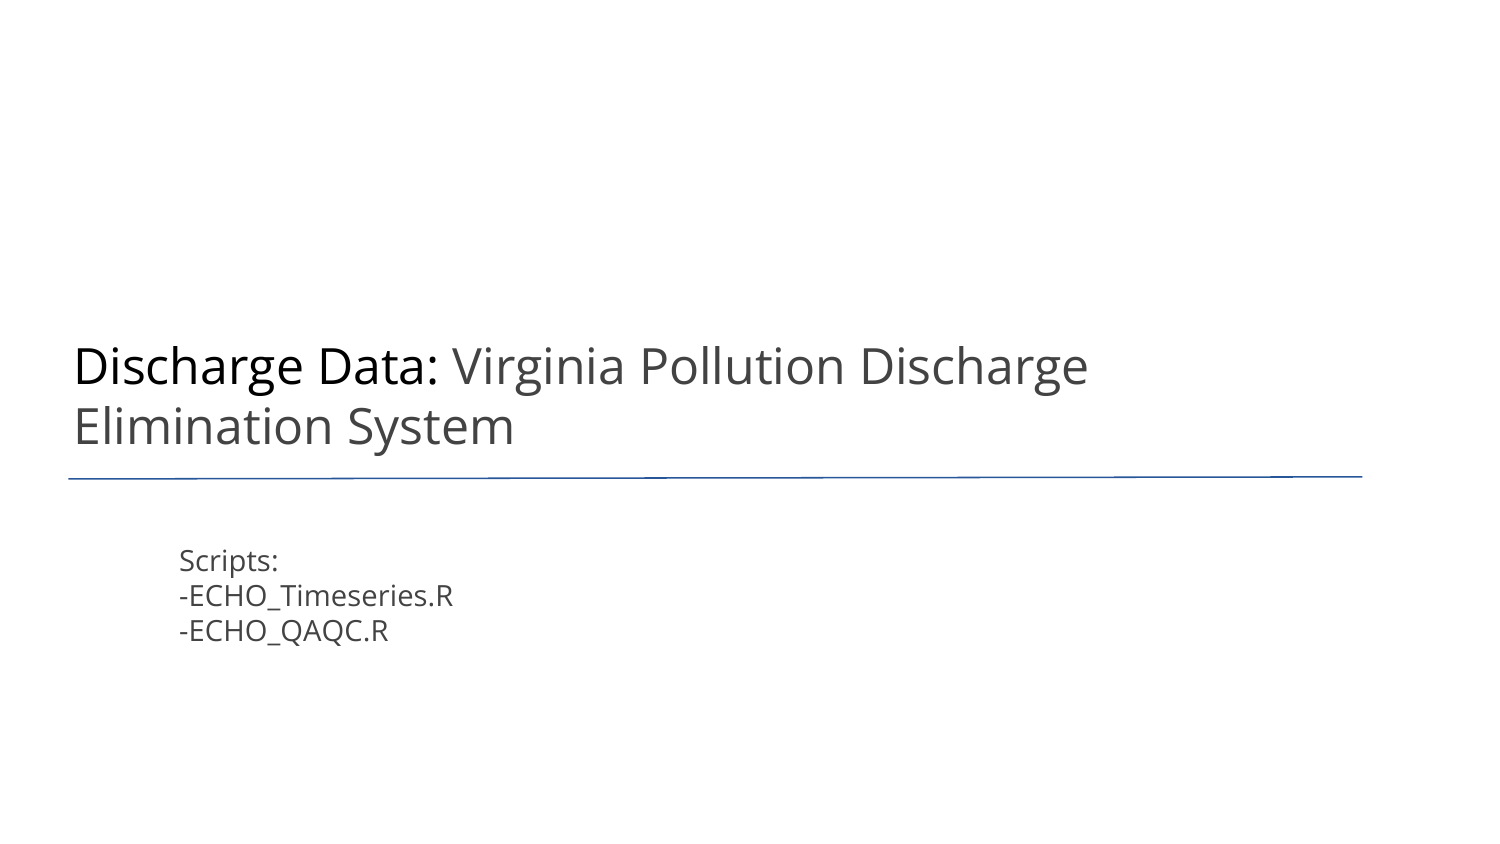

# Discharge Data: Virginia Pollution Discharge Elimination System
Scripts:
-ECHO_Timeseries.R
-ECHO_QAQC.R